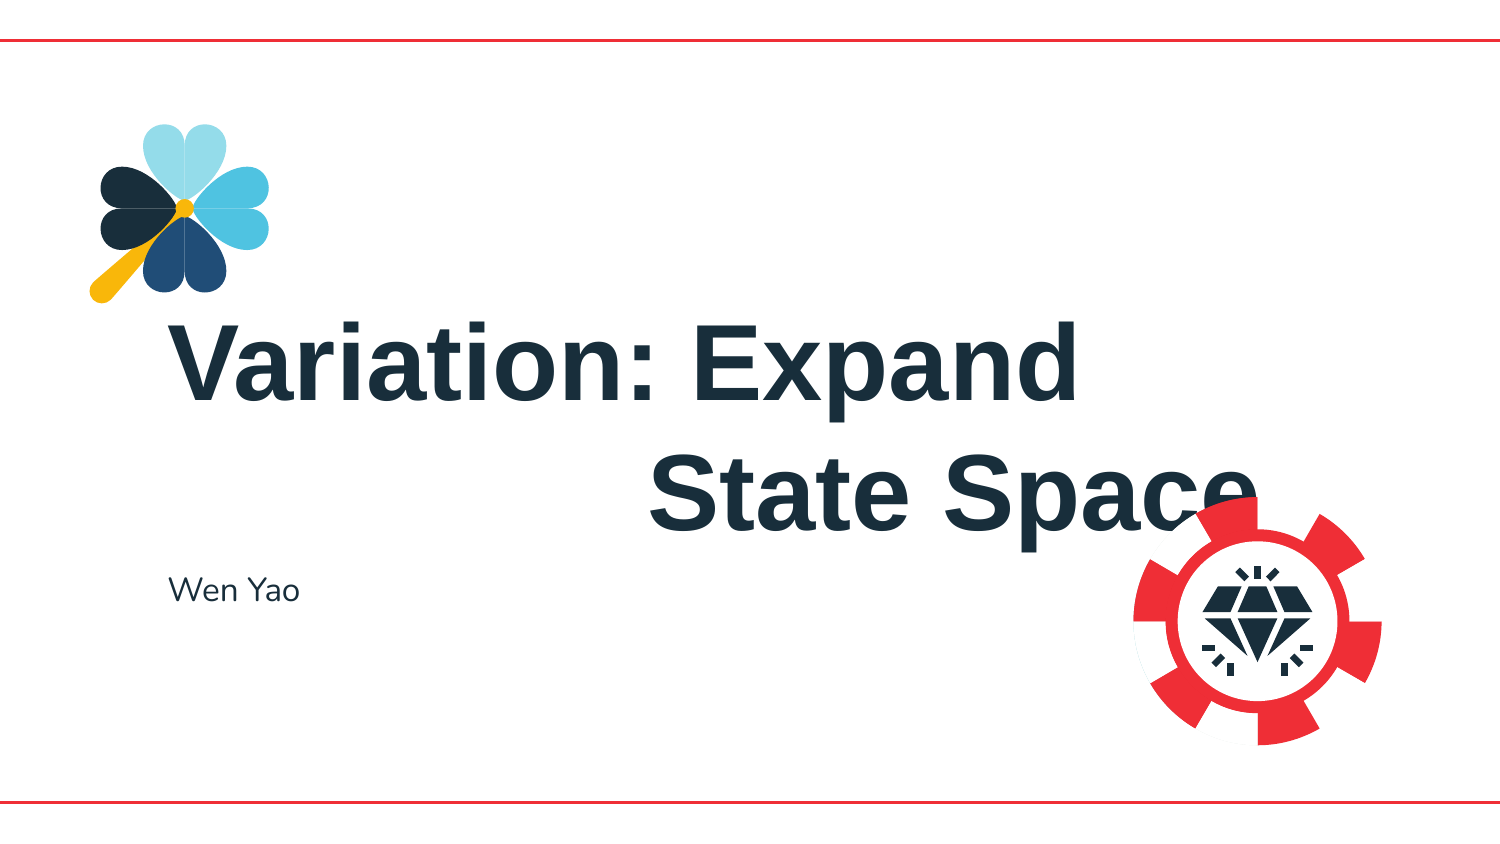

# Variation: Expand
 State Space

Wen Yao